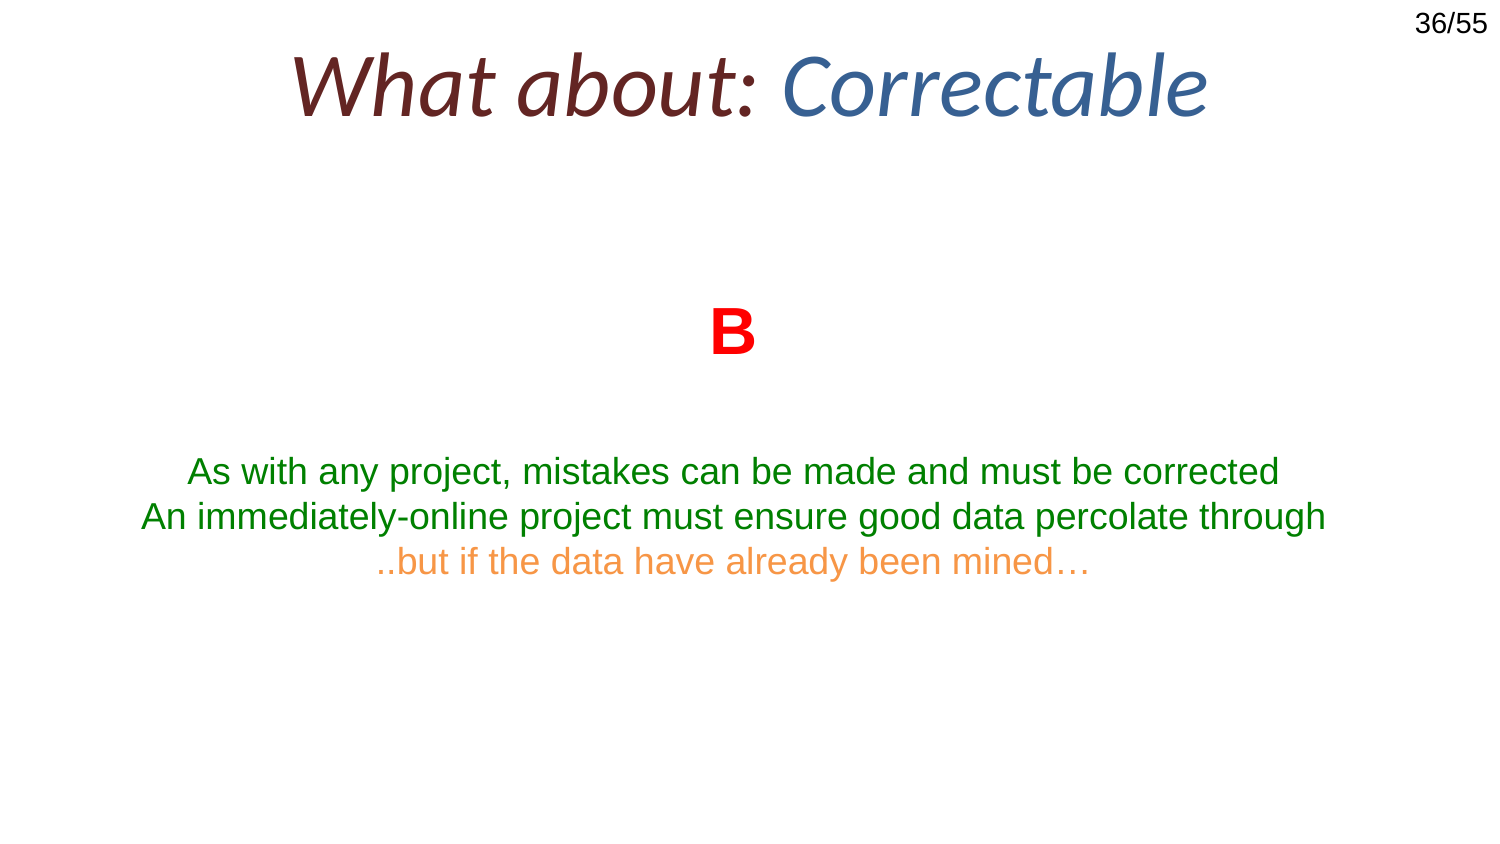

36/55
What about: Correctable
17/18

B

As with any project, mistakes can be made and must be corrected
An immediately-online project must ensure good data percolate through
..but if the data have already been mined…